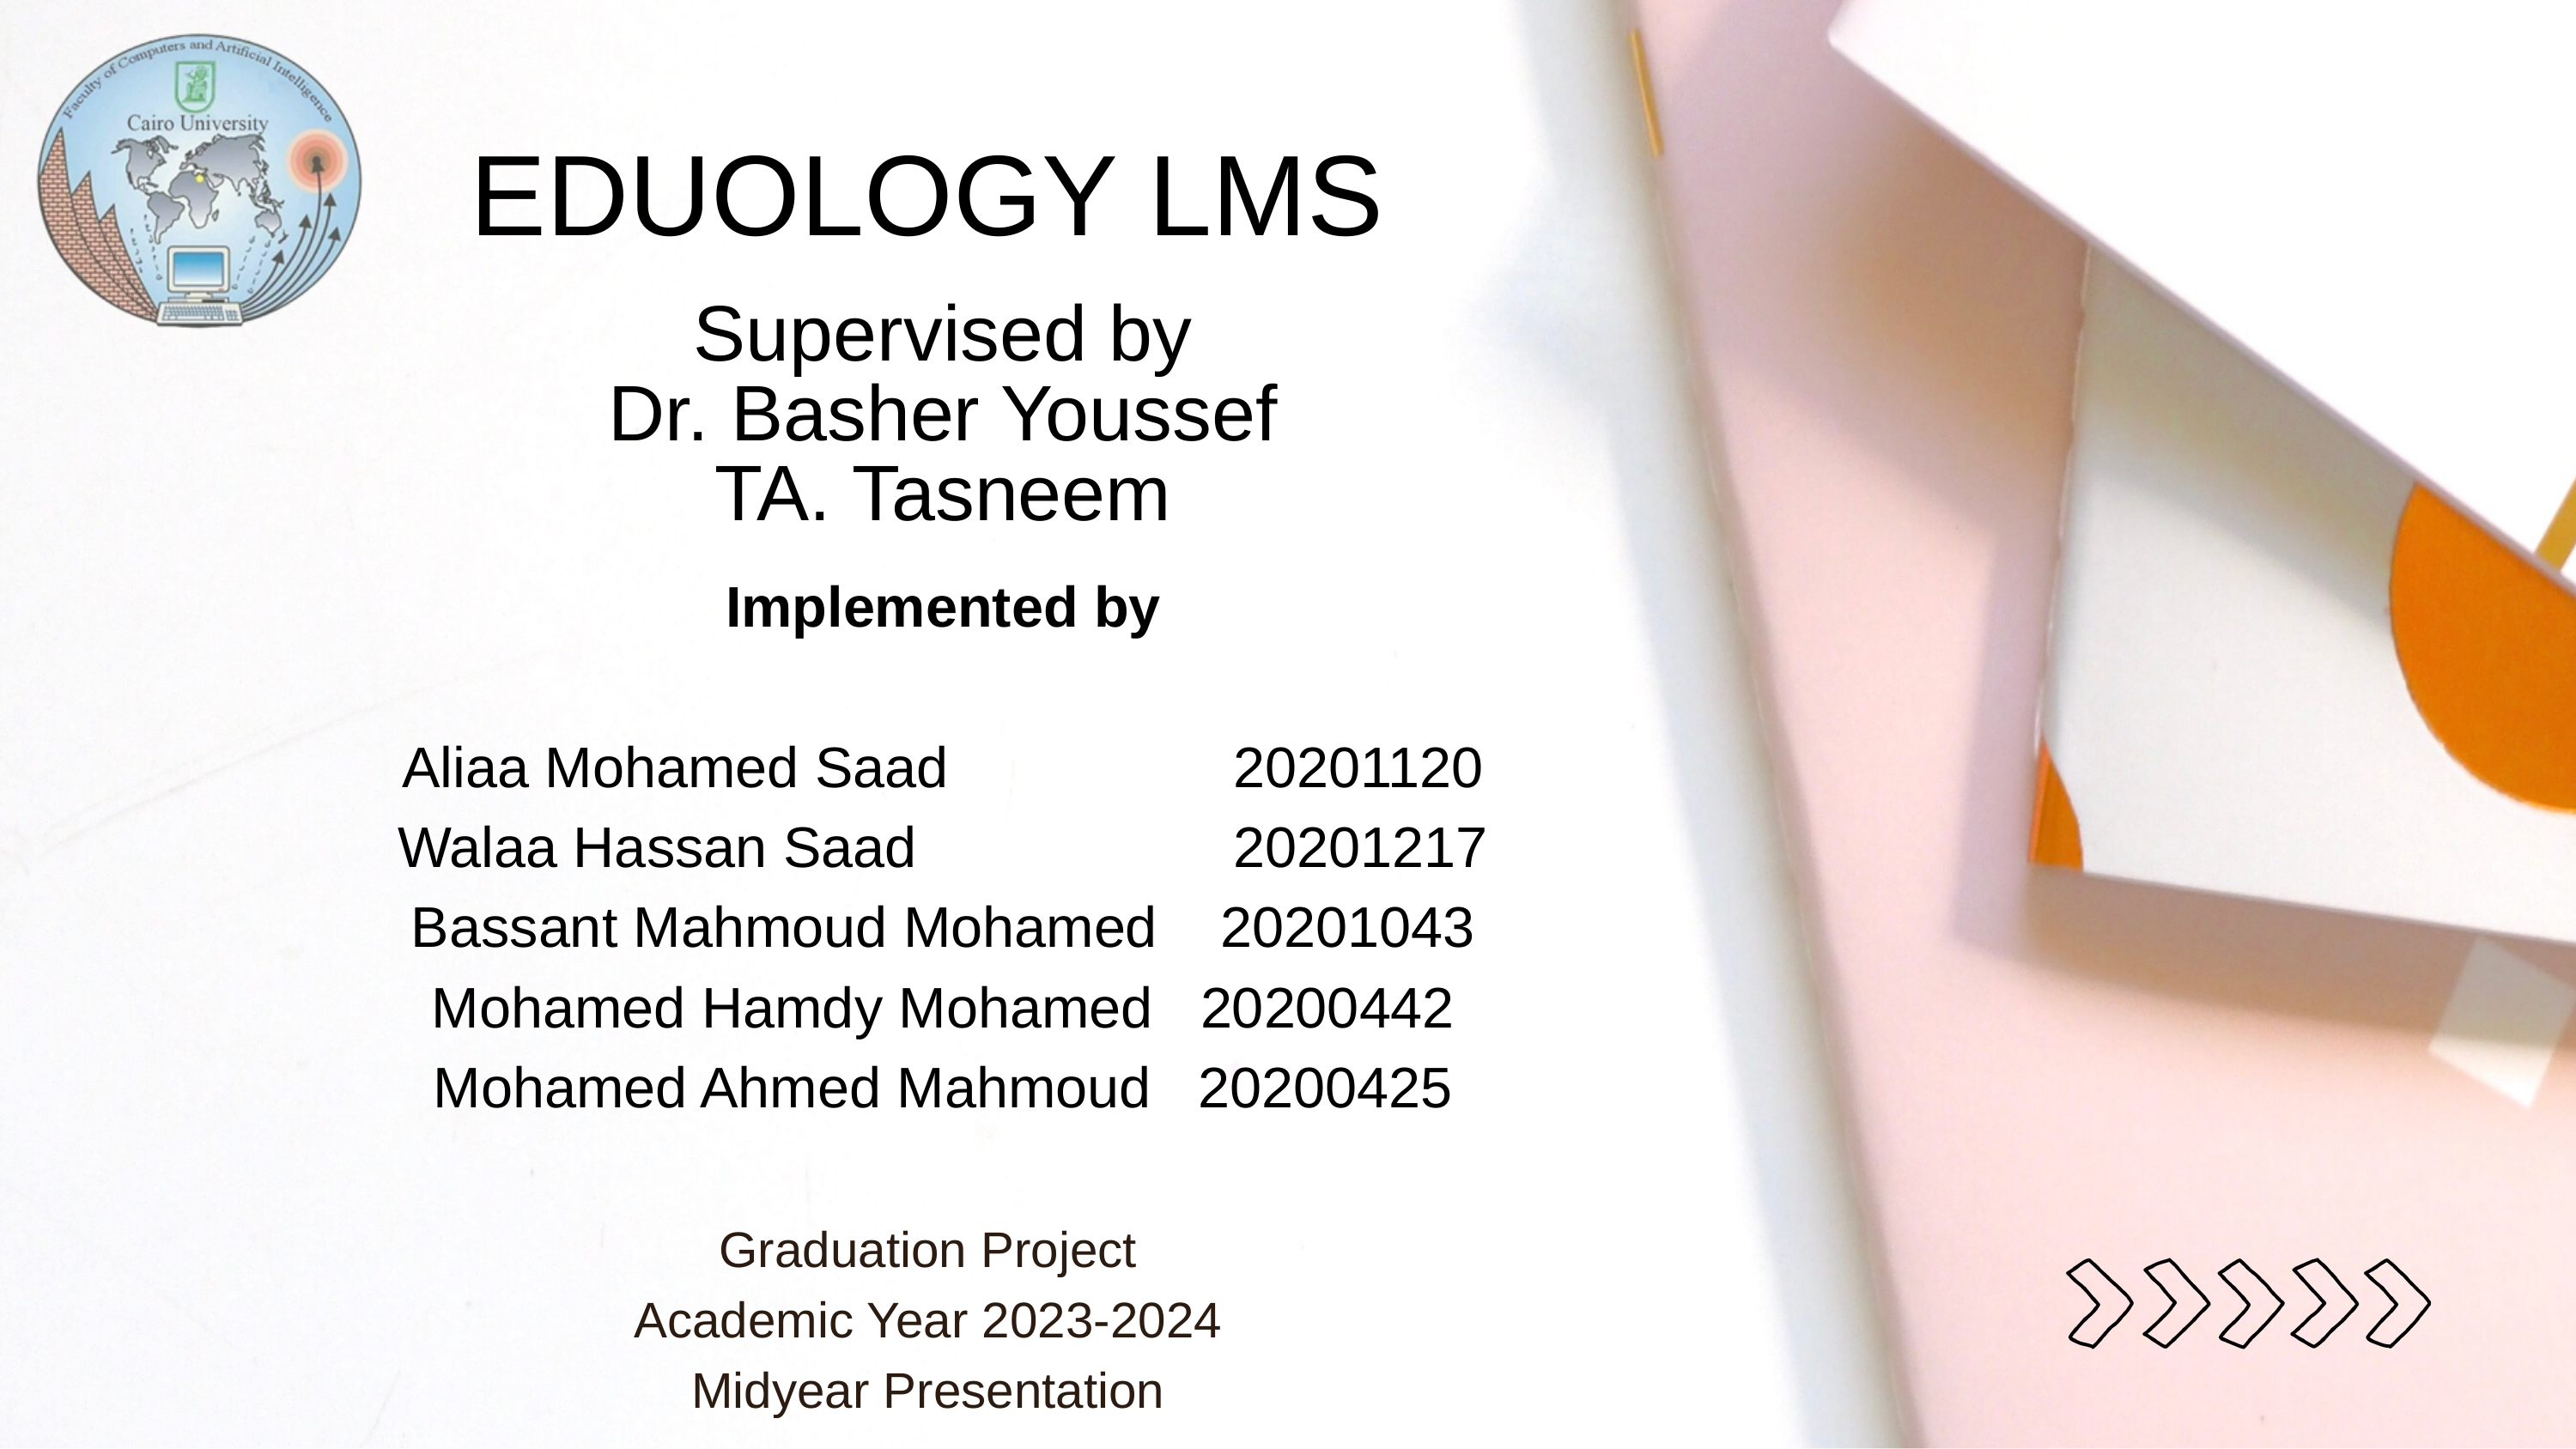

EDUOLOGY LMS
Supervised by
Dr. Basher Youssef
TA. Tasneem

Implemented by

Aliaa Mohamed Saad                  20201120
Walaa Hassan Saad                    20201217
Bassant Mahmoud Mohamed    20201043
Mohamed Hamdy Mohamed   20200442
Mohamed Ahmed Mahmoud   20200425

Graduation Project
Academic Year 2023-2024
Midyear Presentation